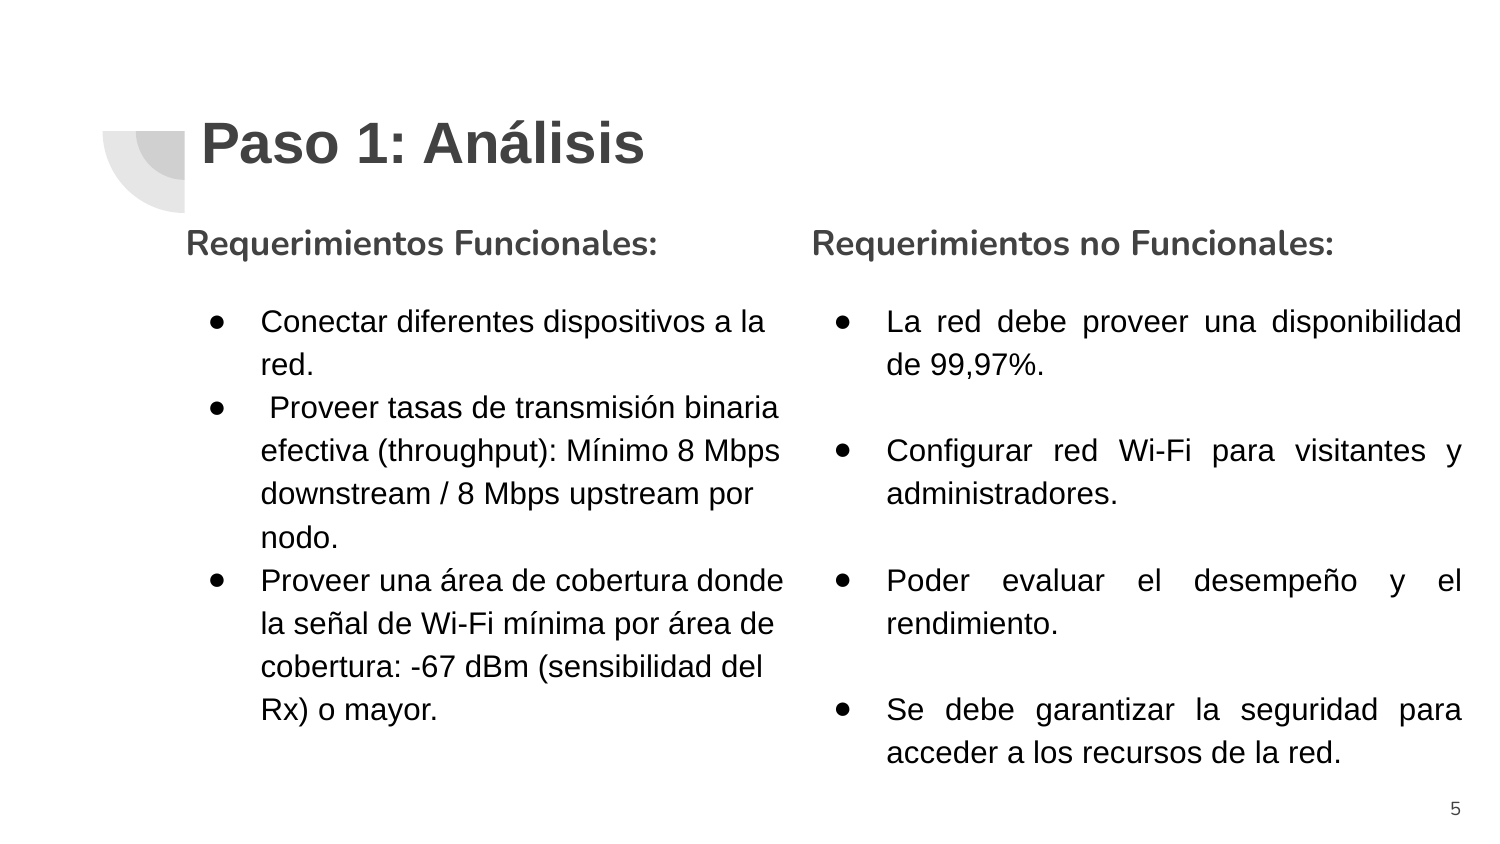

# Paso 1: Análisis
Requerimientos Funcionales:
Conectar diferentes dispositivos a la red.
 Proveer tasas de transmisión binaria efectiva (throughput): Mínimo 8 Mbps downstream / 8 Mbps upstream por nodo.
Proveer una área de cobertura donde la señal de Wi-Fi mínima por área de cobertura: -67 dBm (sensibilidad del Rx) o mayor.

Requerimientos no Funcionales:
La red debe proveer una disponibilidad de 99,97%.

Configurar red Wi-Fi para visitantes y administradores.

Poder evaluar el desempeño y el rendimiento.

Se debe garantizar la seguridad para acceder a los recursos de la red.
5